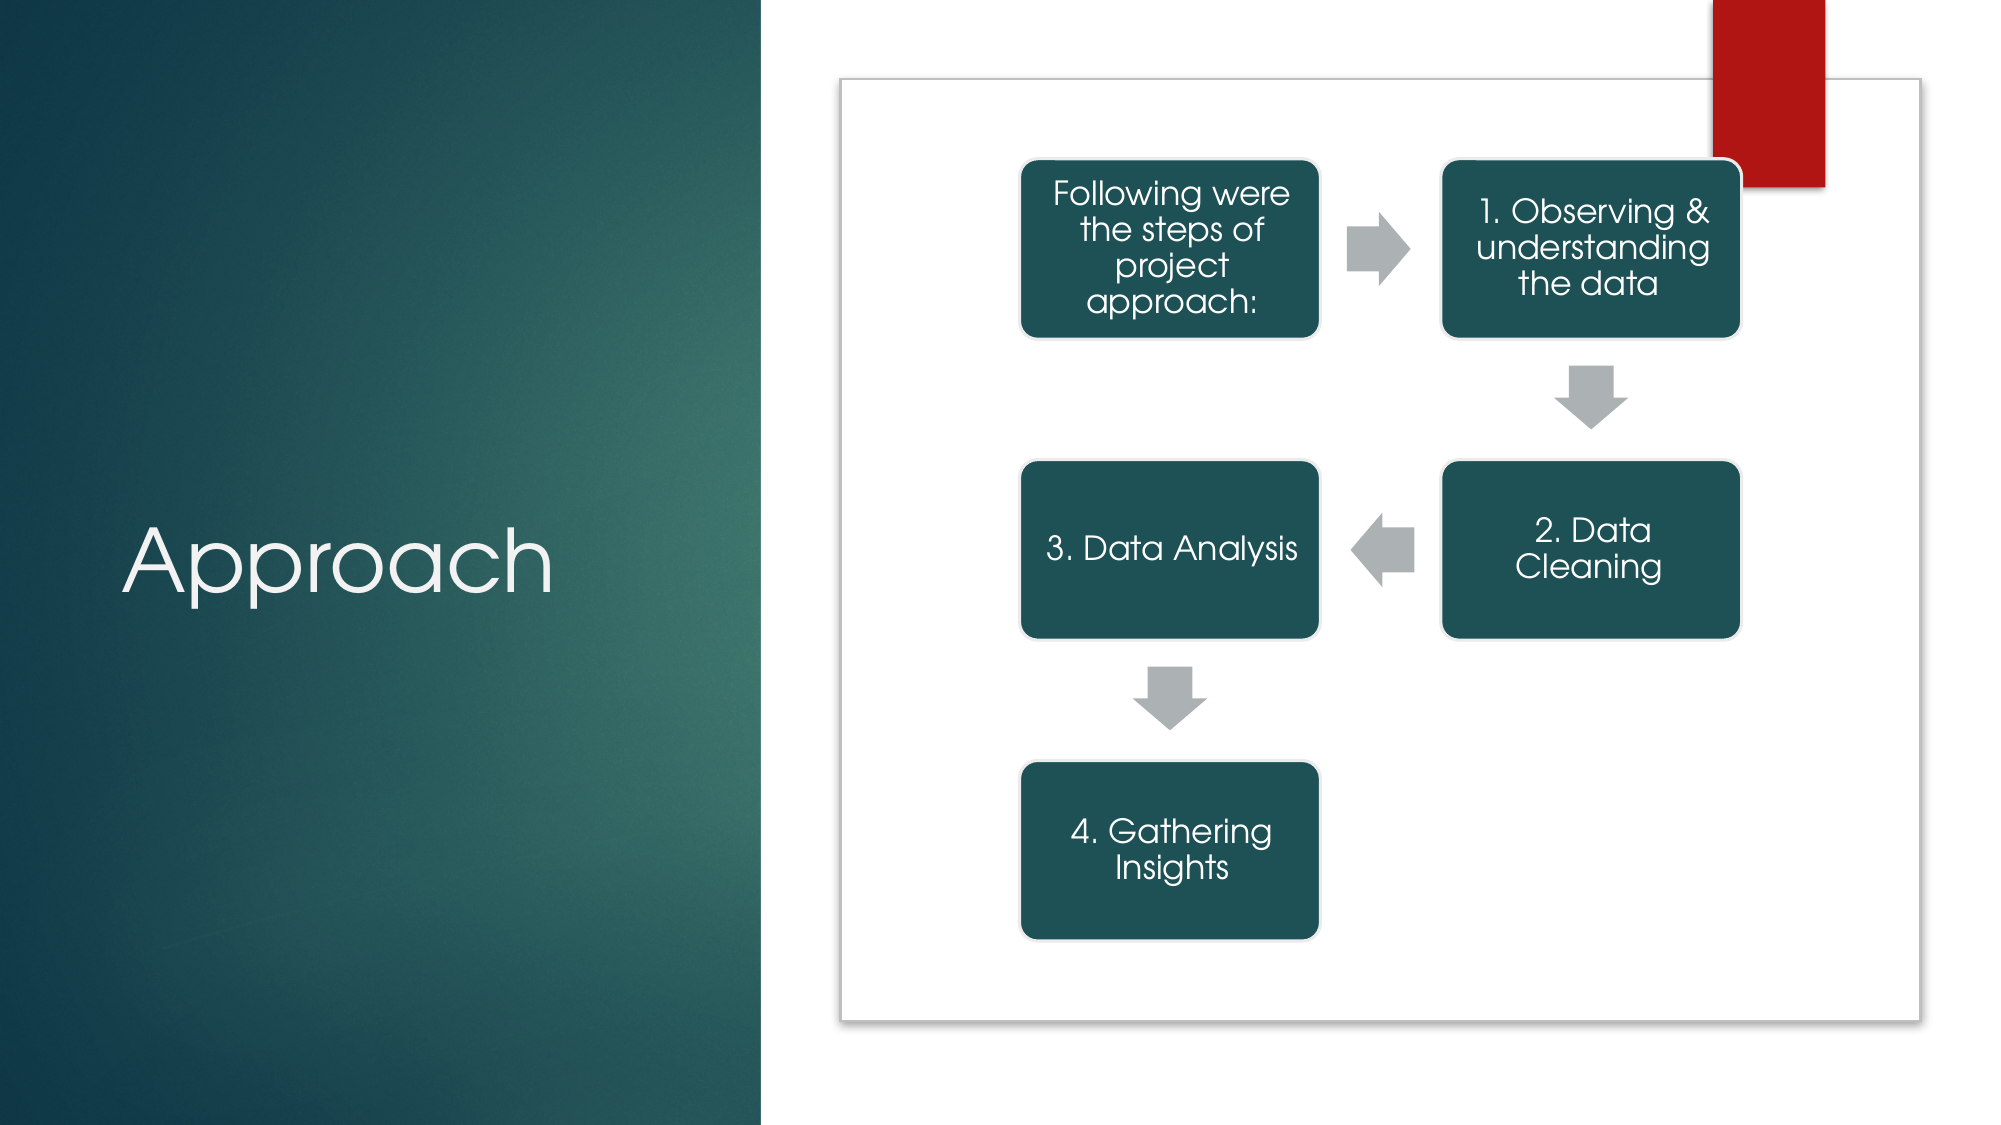

Following were the steps of project approach:

1. Observing & understanding the data

2. Data Cleaning

3. Data Analysis

4. Gathering Insights
# Approach